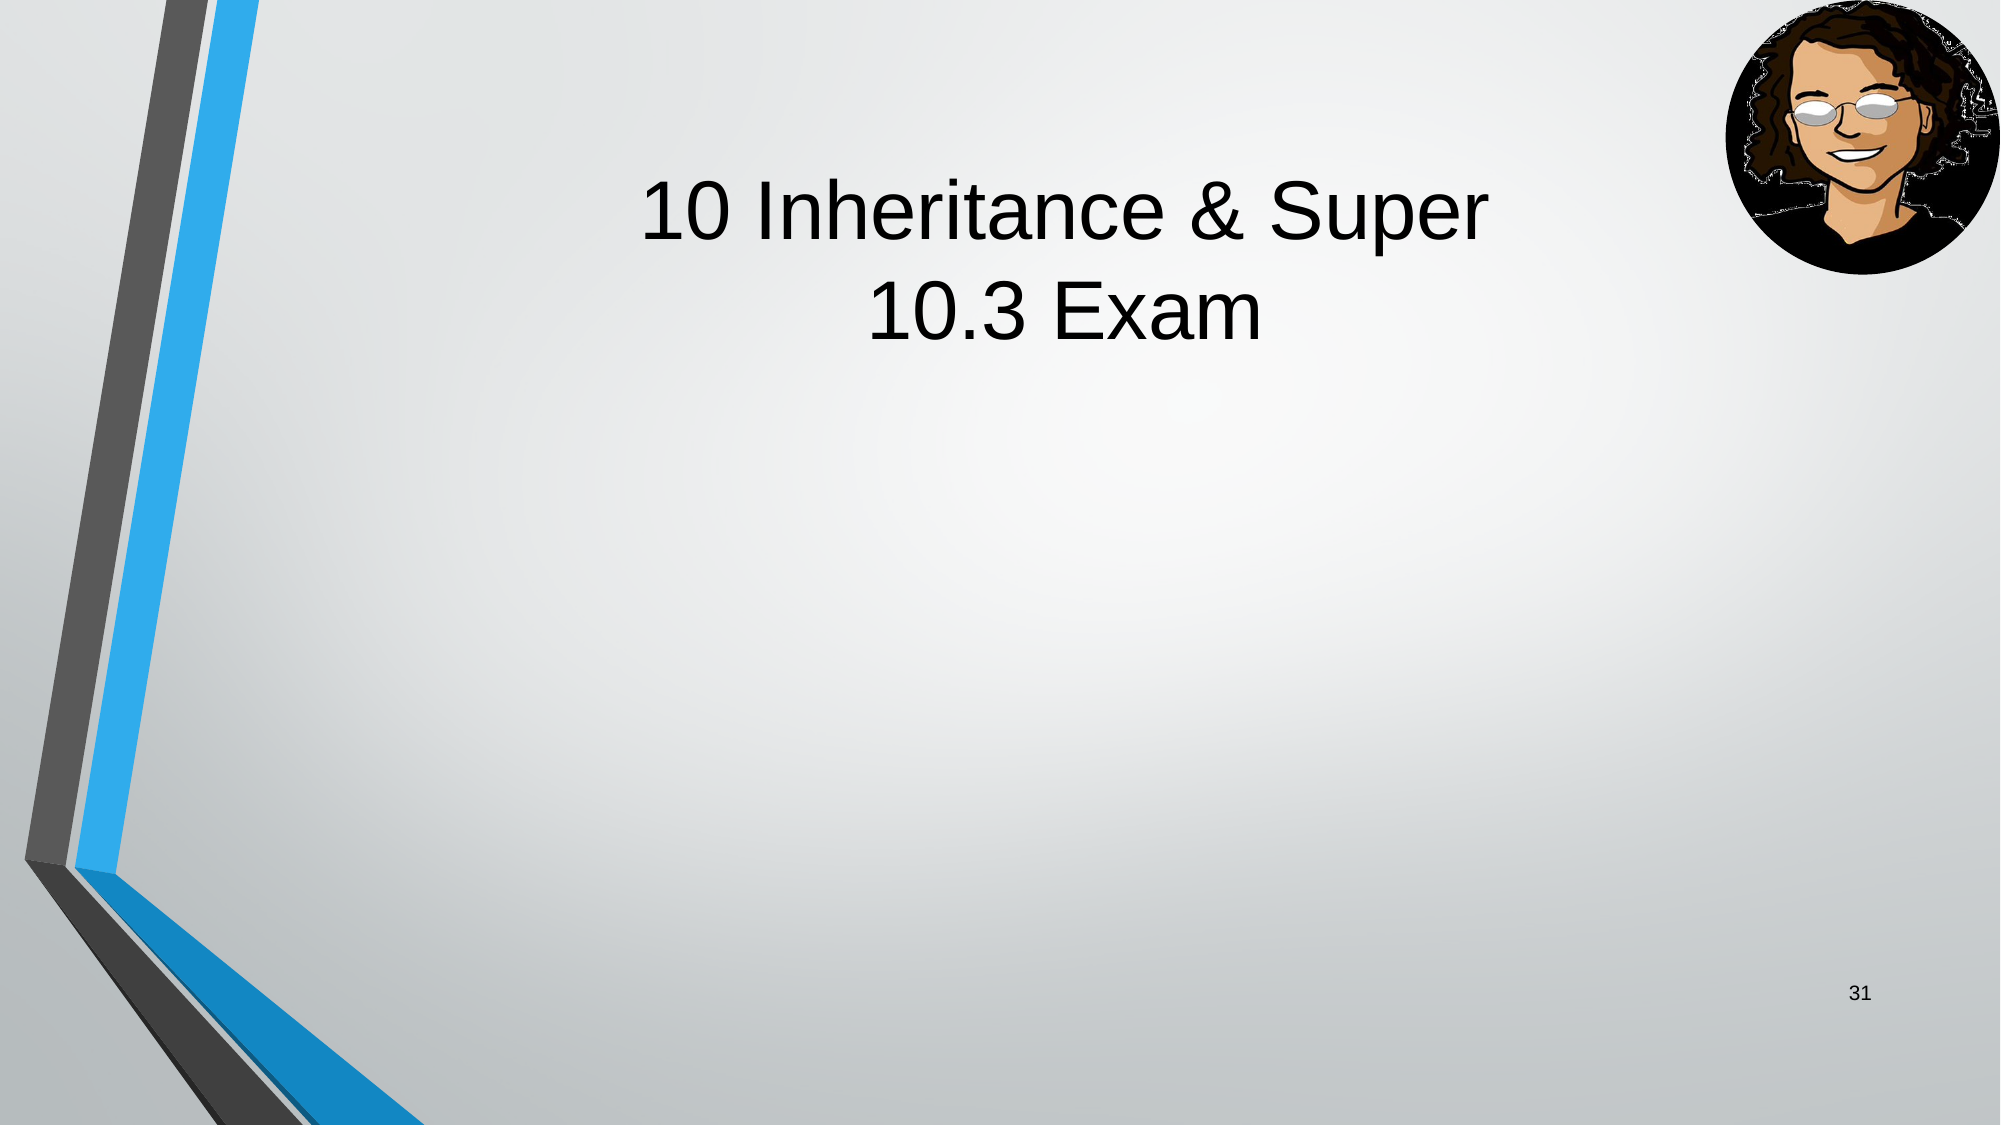

# 10 Inheritance & Super 10.3 Exam

31